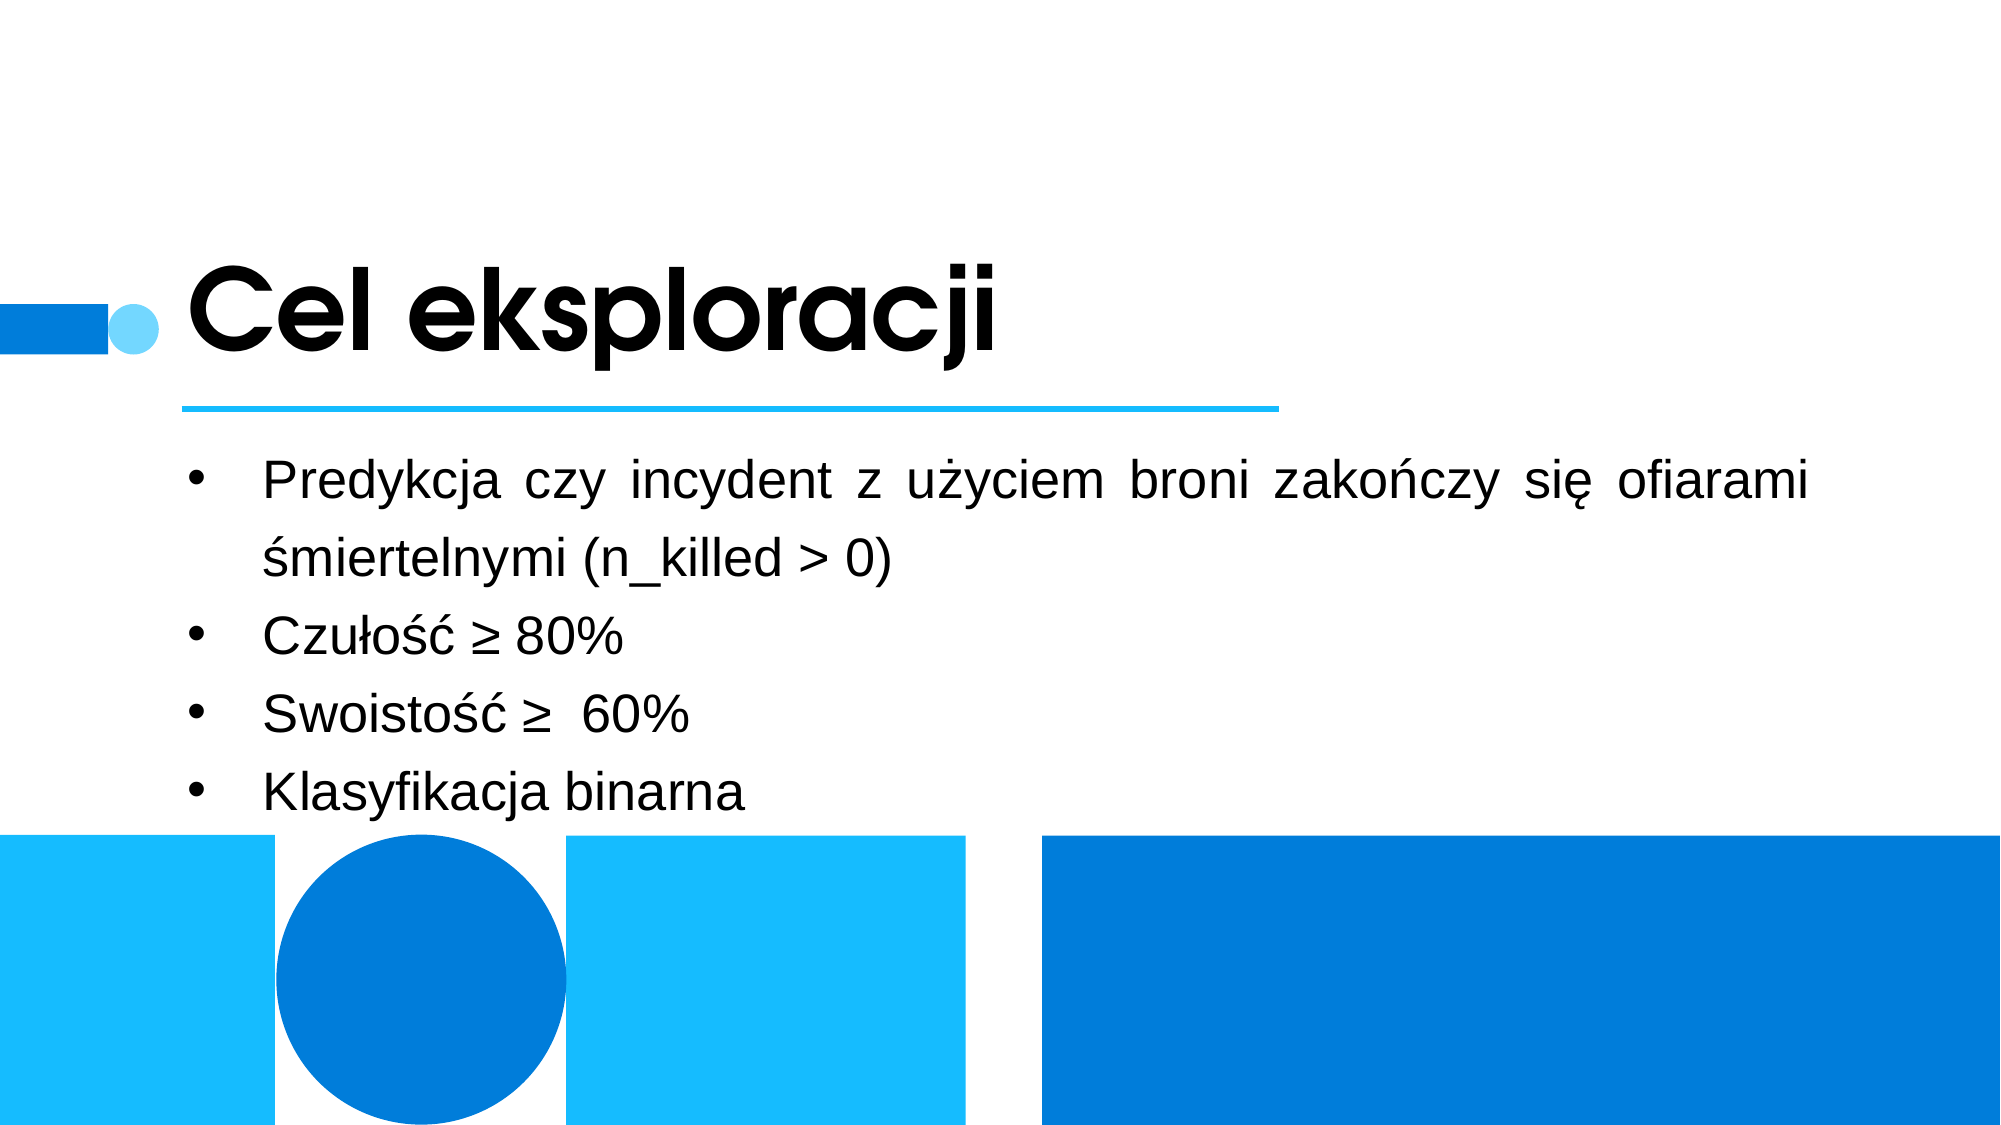

# Cel eksploracji
Predykcja czy incydent z użyciem broni zakończy się ofiarami śmiertelnymi (n_killed > 0)
Czułość ≥ 80%
Swoistość ≥  60%
Klasyfikacja binarna